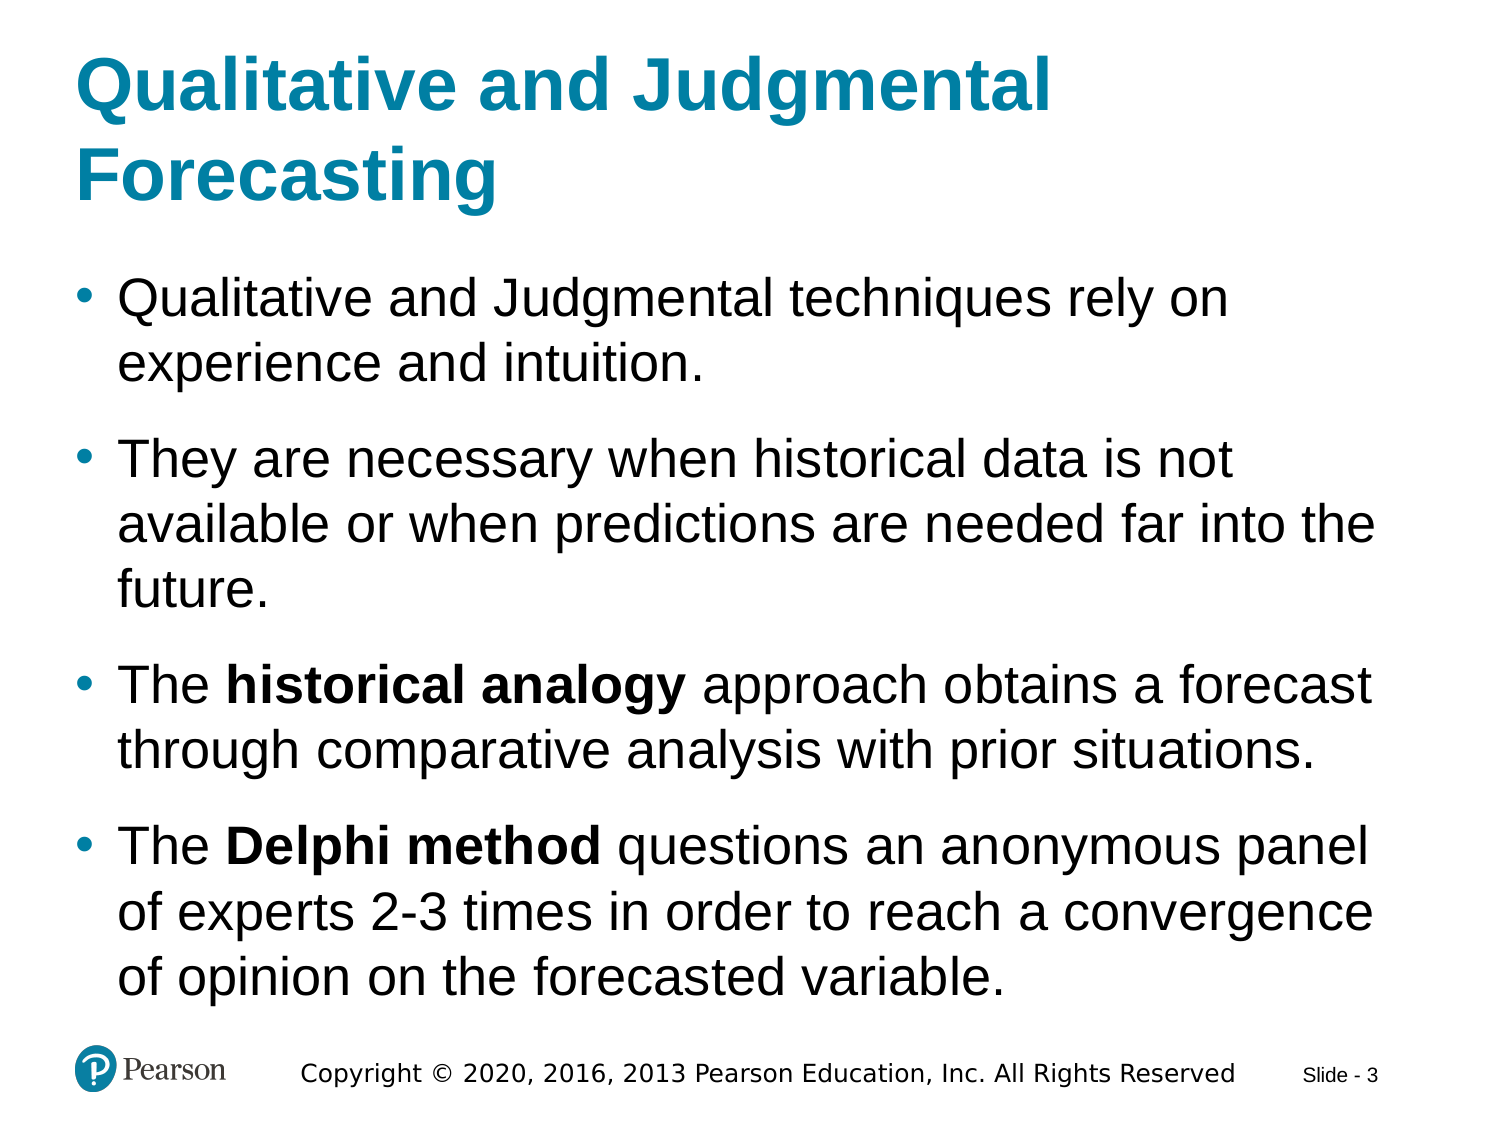

# Qualitative and Judgmental Forecasting
Qualitative and Judgmental techniques rely on experience and intuition.
They are necessary when historical data is not available or when predictions are needed far into the future.
The historical analogy approach obtains a forecast through comparative analysis with prior situations.
The Delphi method questions an anonymous panel of experts 2-3 times in order to reach a convergence of opinion on the forecasted variable.